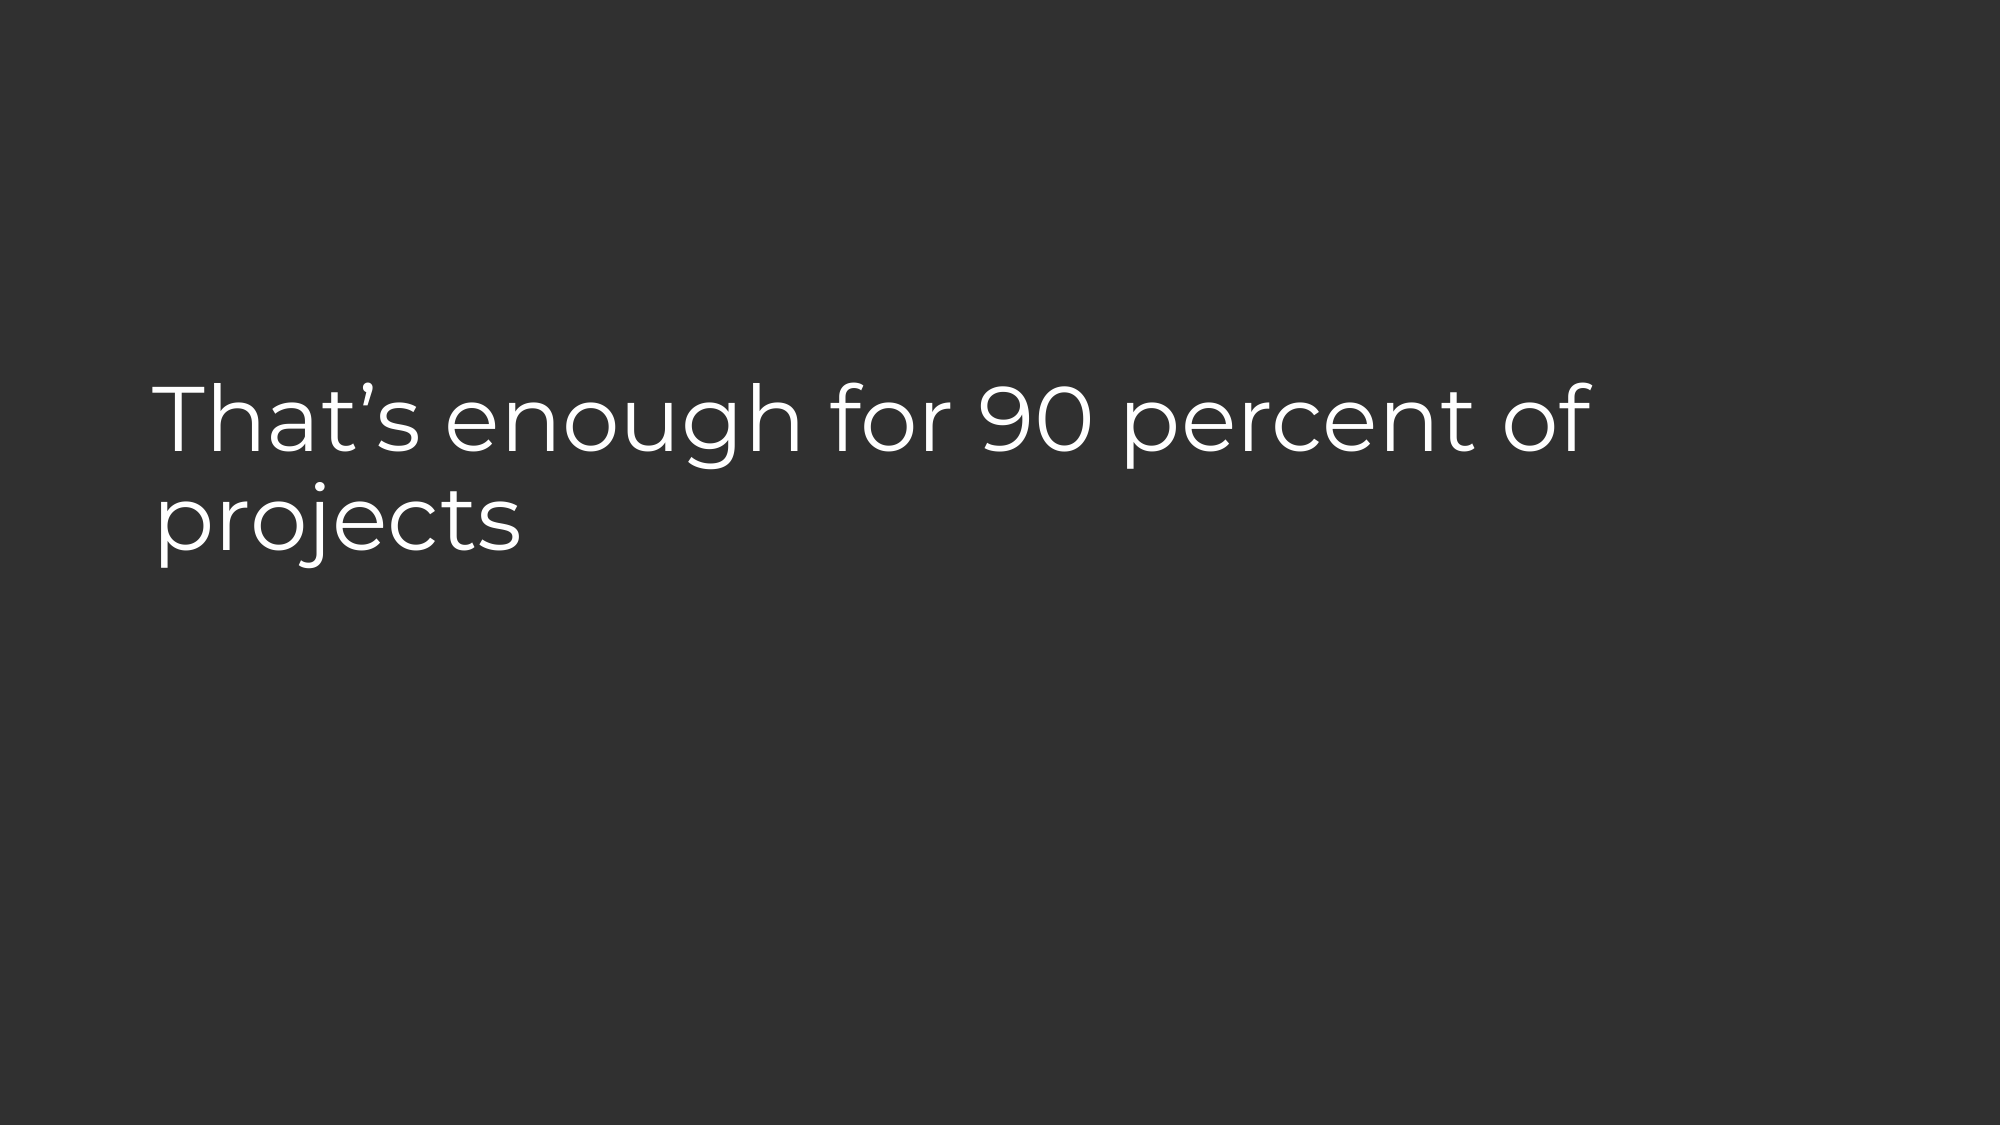

# That’s enough for 90 percent of projects